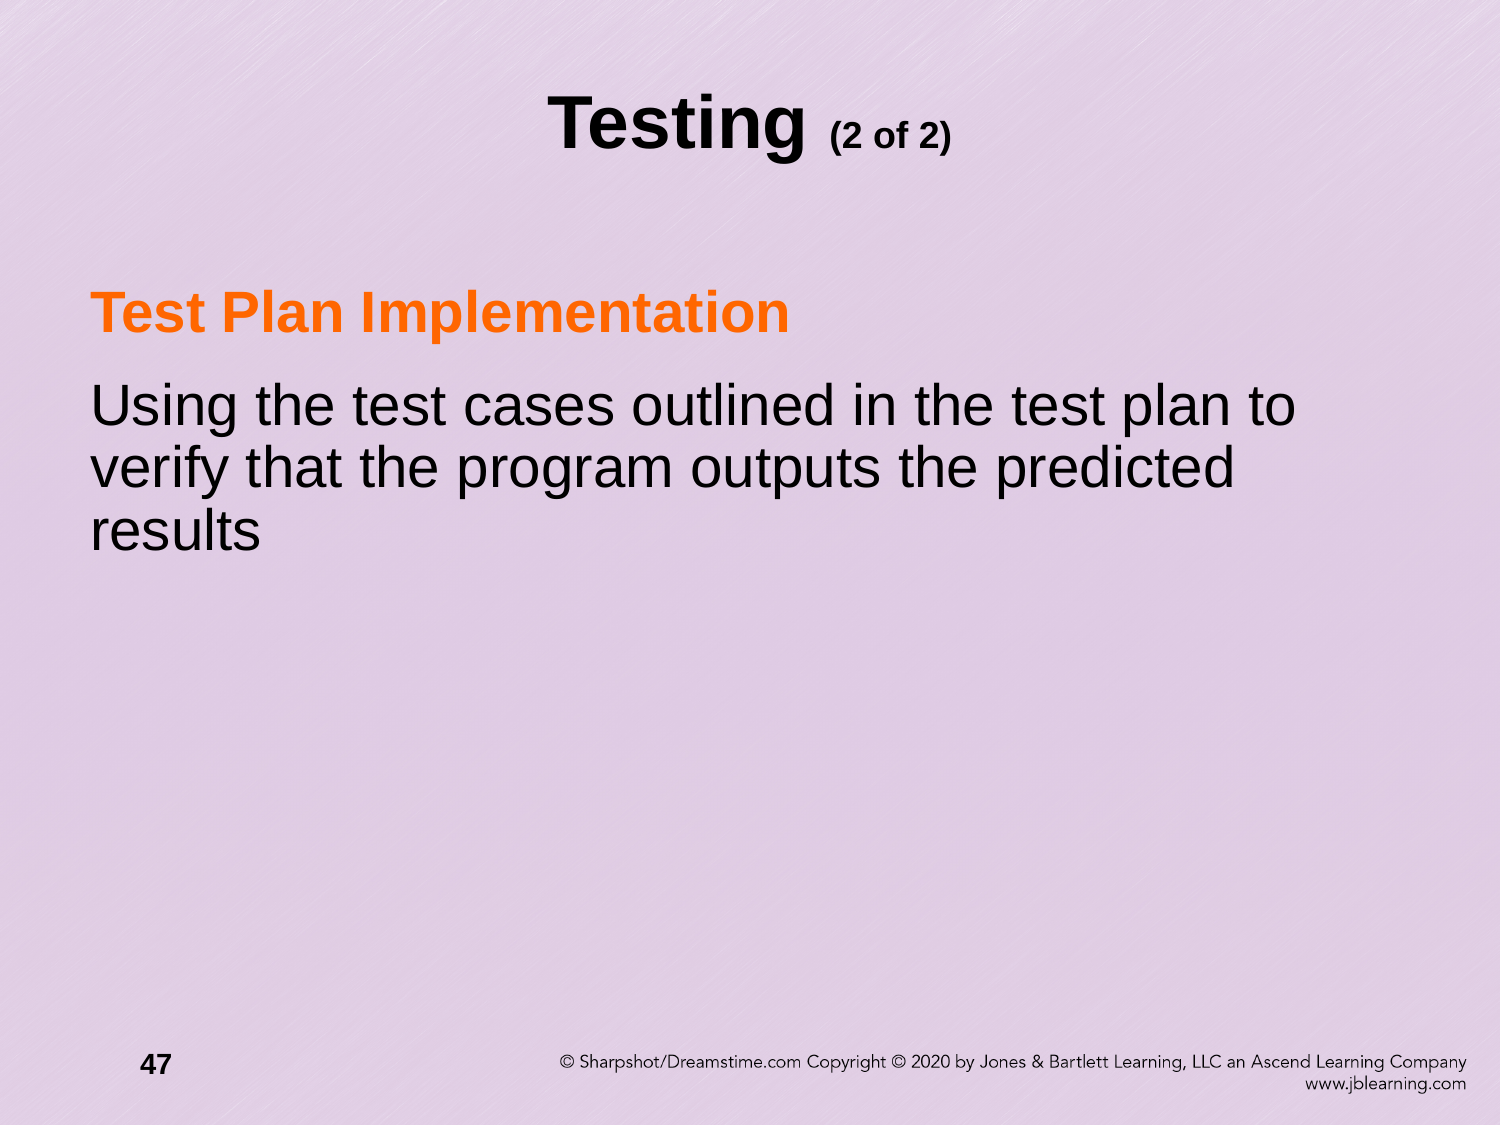

# Testing (2 of 2)
Test Plan Implementation
Using the test cases outlined in the test plan to verify that the program outputs the predicted results

47